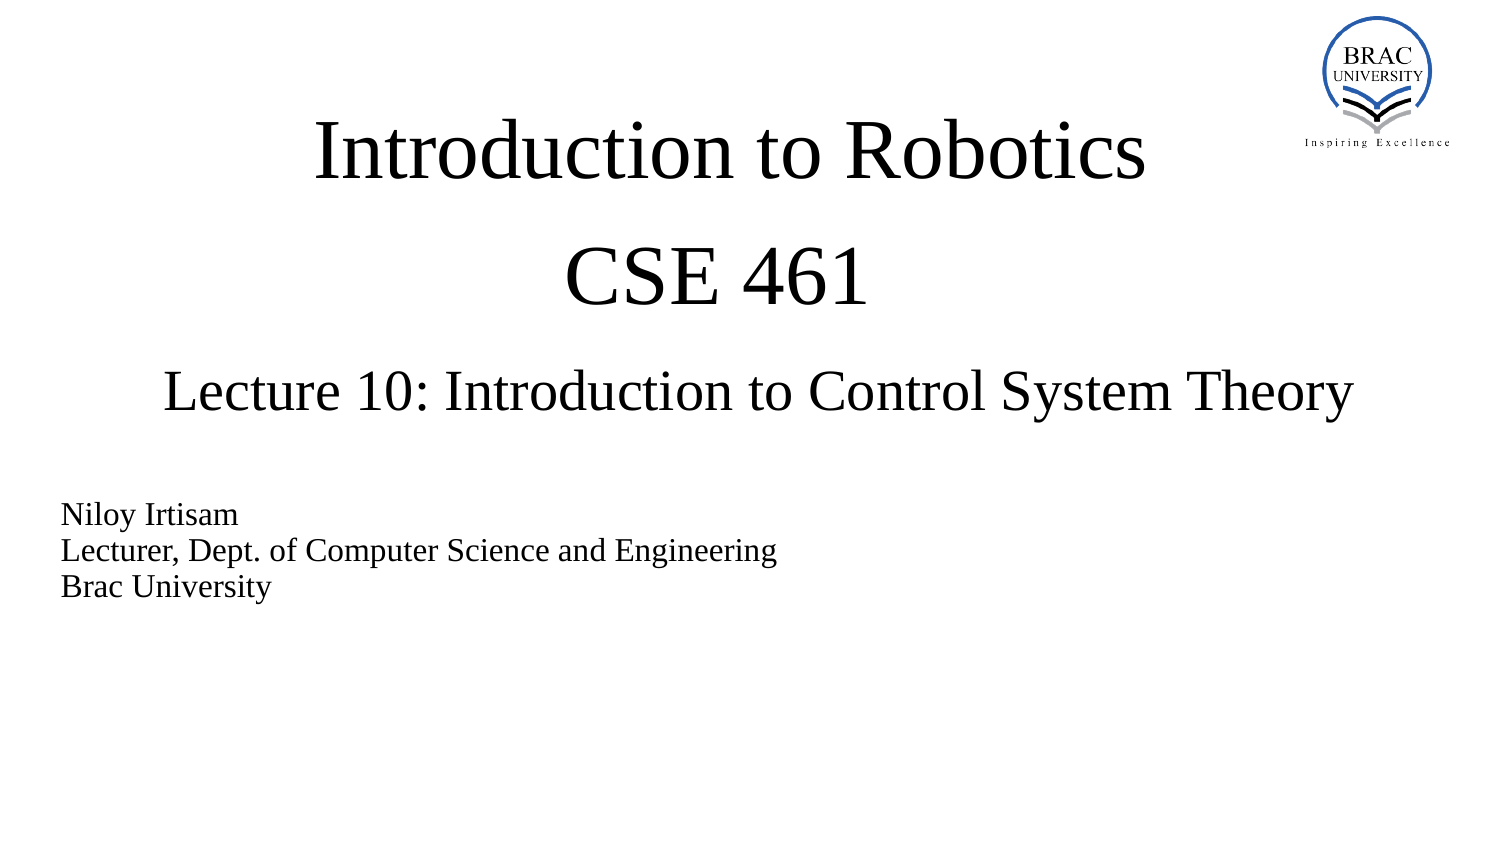

# Introduction to Robotics
CSE 461
Lecture 10: Introduction to Control System Theory

Niloy Irtisam
Lecturer, Dept. of Computer Science and Engineering
Brac University